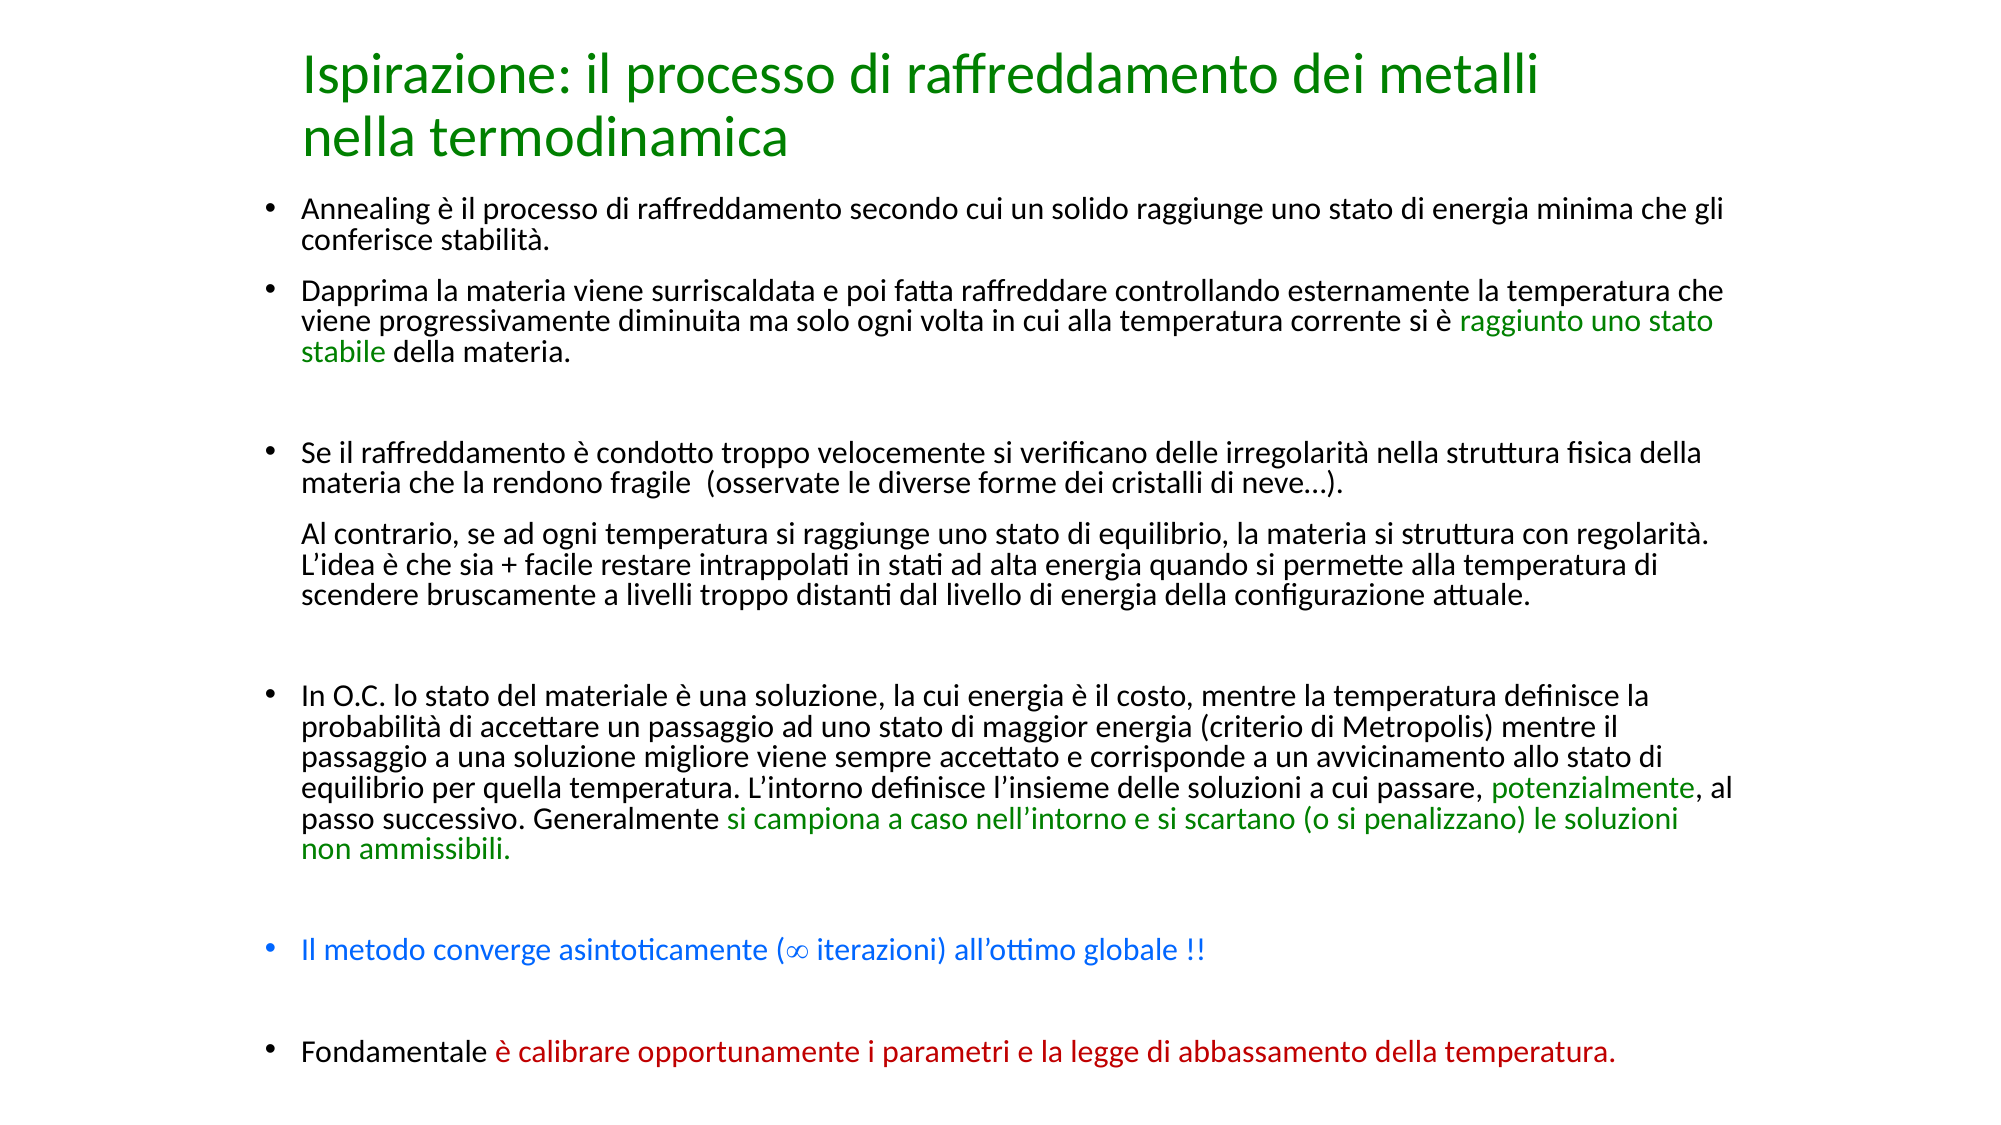

# Ispirazione: il processo di raffreddamento dei metalli nella termodinamica
Annealing è il processo di raffreddamento secondo cui un solido raggiunge uno stato di energia minima che gli conferisce stabilità.
Dapprima la materia viene surriscaldata e poi fatta raffreddare controllando esternamente la temperatura che viene progressivamente diminuita ma solo ogni volta in cui alla temperatura corrente si è raggiunto uno stato stabile della materia.

Se il raffreddamento è condotto troppo velocemente si verificano delle irregolarità nella struttura fisica della materia che la rendono fragile  (osservate le diverse forme dei cristalli di neve…).
	Al contrario, se ad ogni temperatura si raggiunge uno stato di equilibrio, la materia si struttura con regolarità. L’idea è che sia + facile restare intrappolati in stati ad alta energia quando si permette alla temperatura di scendere bruscamente a livelli troppo distanti dal livello di energia della configurazione attuale.

In O.C. lo stato del materiale è una soluzione, la cui energia è il costo, mentre la temperatura definisce la probabilità di accettare un passaggio ad uno stato di maggior energia (criterio di Metropolis) mentre il passaggio a una soluzione migliore viene sempre accettato e corrisponde a un avvicinamento allo stato di equilibrio per quella temperatura. L’intorno definisce l’insieme delle soluzioni a cui passare, potenzialmente, al passo successivo. Generalmente si campiona a caso nell’intorno e si scartano (o si penalizzano) le soluzioni non ammissibili.

Il metodo converge asintoticamente (∞ iterazioni) all’ottimo globale !!

Fondamentale è calibrare opportunamente i parametri e la legge di abbassamento della temperatura.